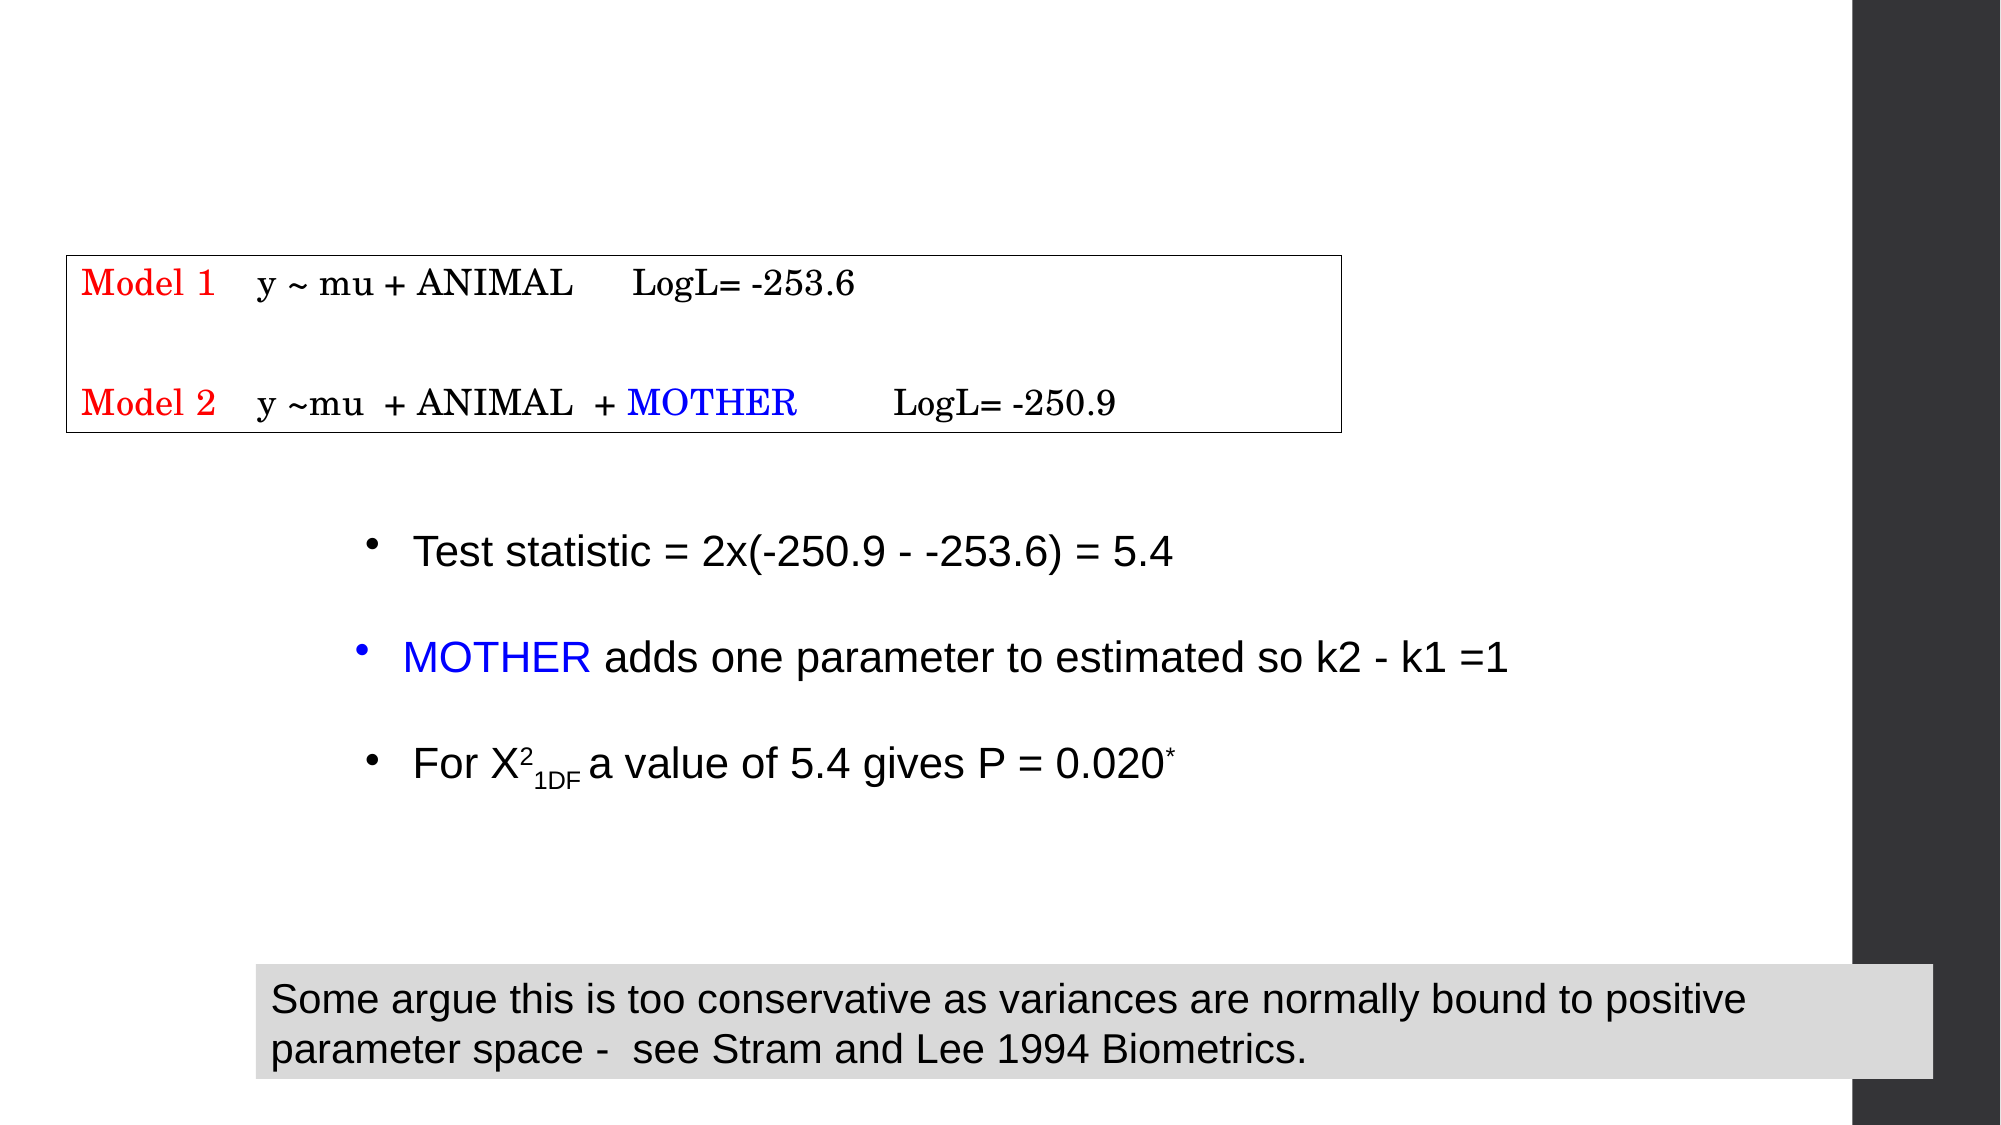

Model 1    y ~ mu + ANIMAL			LogL= -253.6

Model 2    y ~mu  + ANIMAL  + MOTHER  	LogL= -250.9

 Test statistic = 2x(-250.9 - -253.6) = 5.4
 MOTHER adds one parameter to estimated so k2 - k1 =1
 For Χ21DF a value of 5.4 gives P = 0.020*
Some argue this is too conservative as variances are normally bound to positive parameter space -  see Stram and Lee 1994 Biometrics.